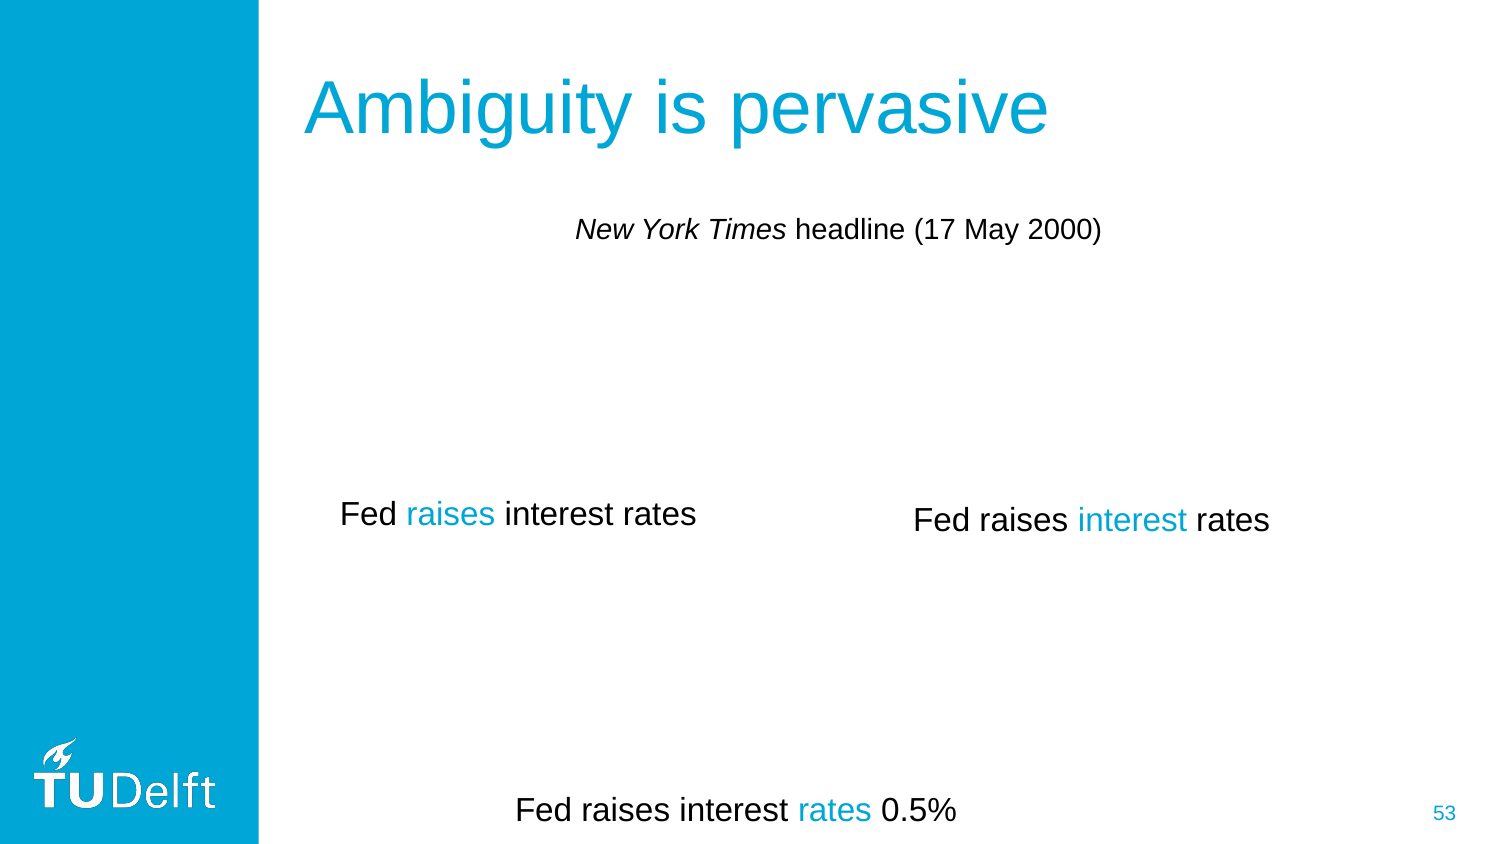

# Ambiguity is pervasive
New York Times headline (17 May 2000)
Fed raises interest rates
Fed raises interest rates
Fed raises interest rates 0.5%